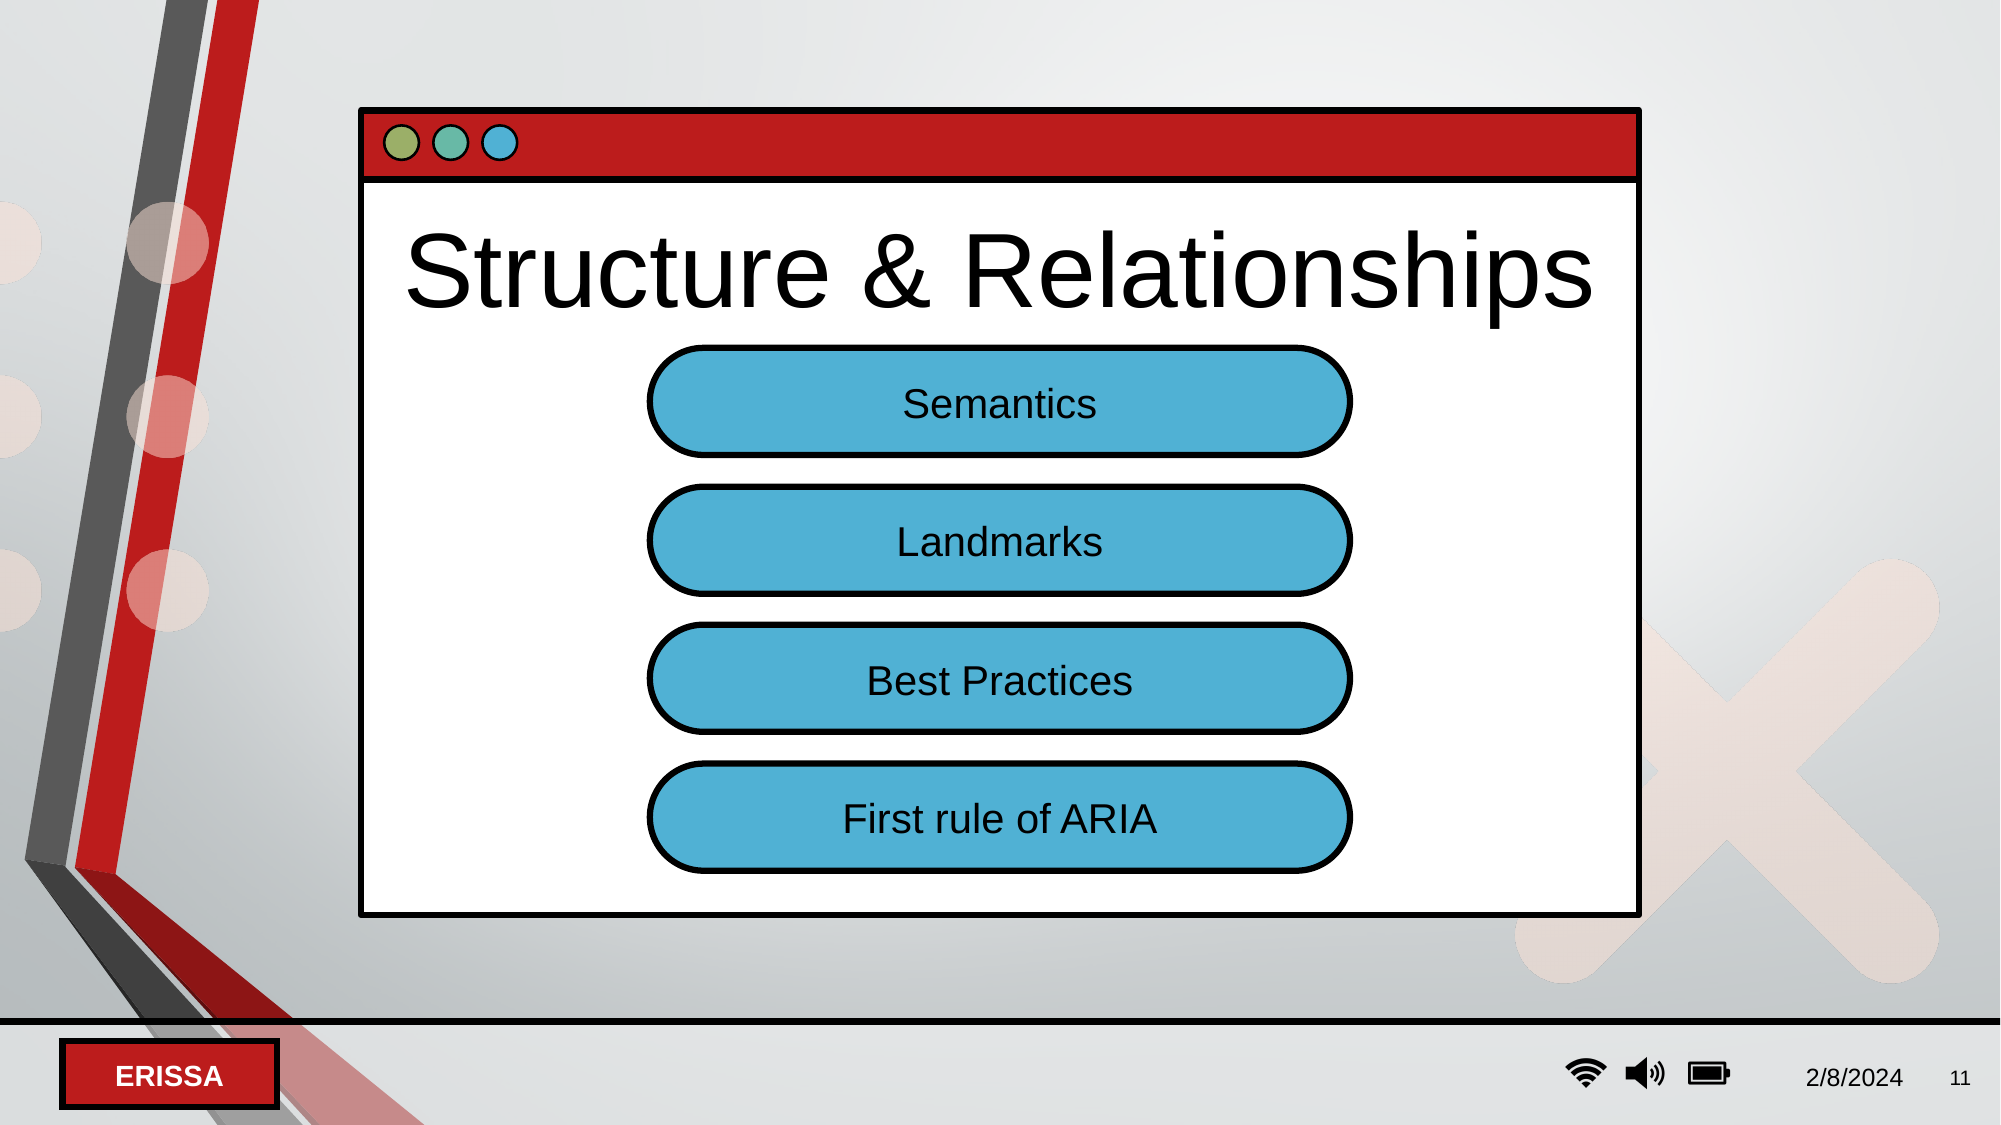

# Structure & Relationships
Semantics
Landmarks
Best Practices
First rule of ARIA
2/8/2024
11
Erissa